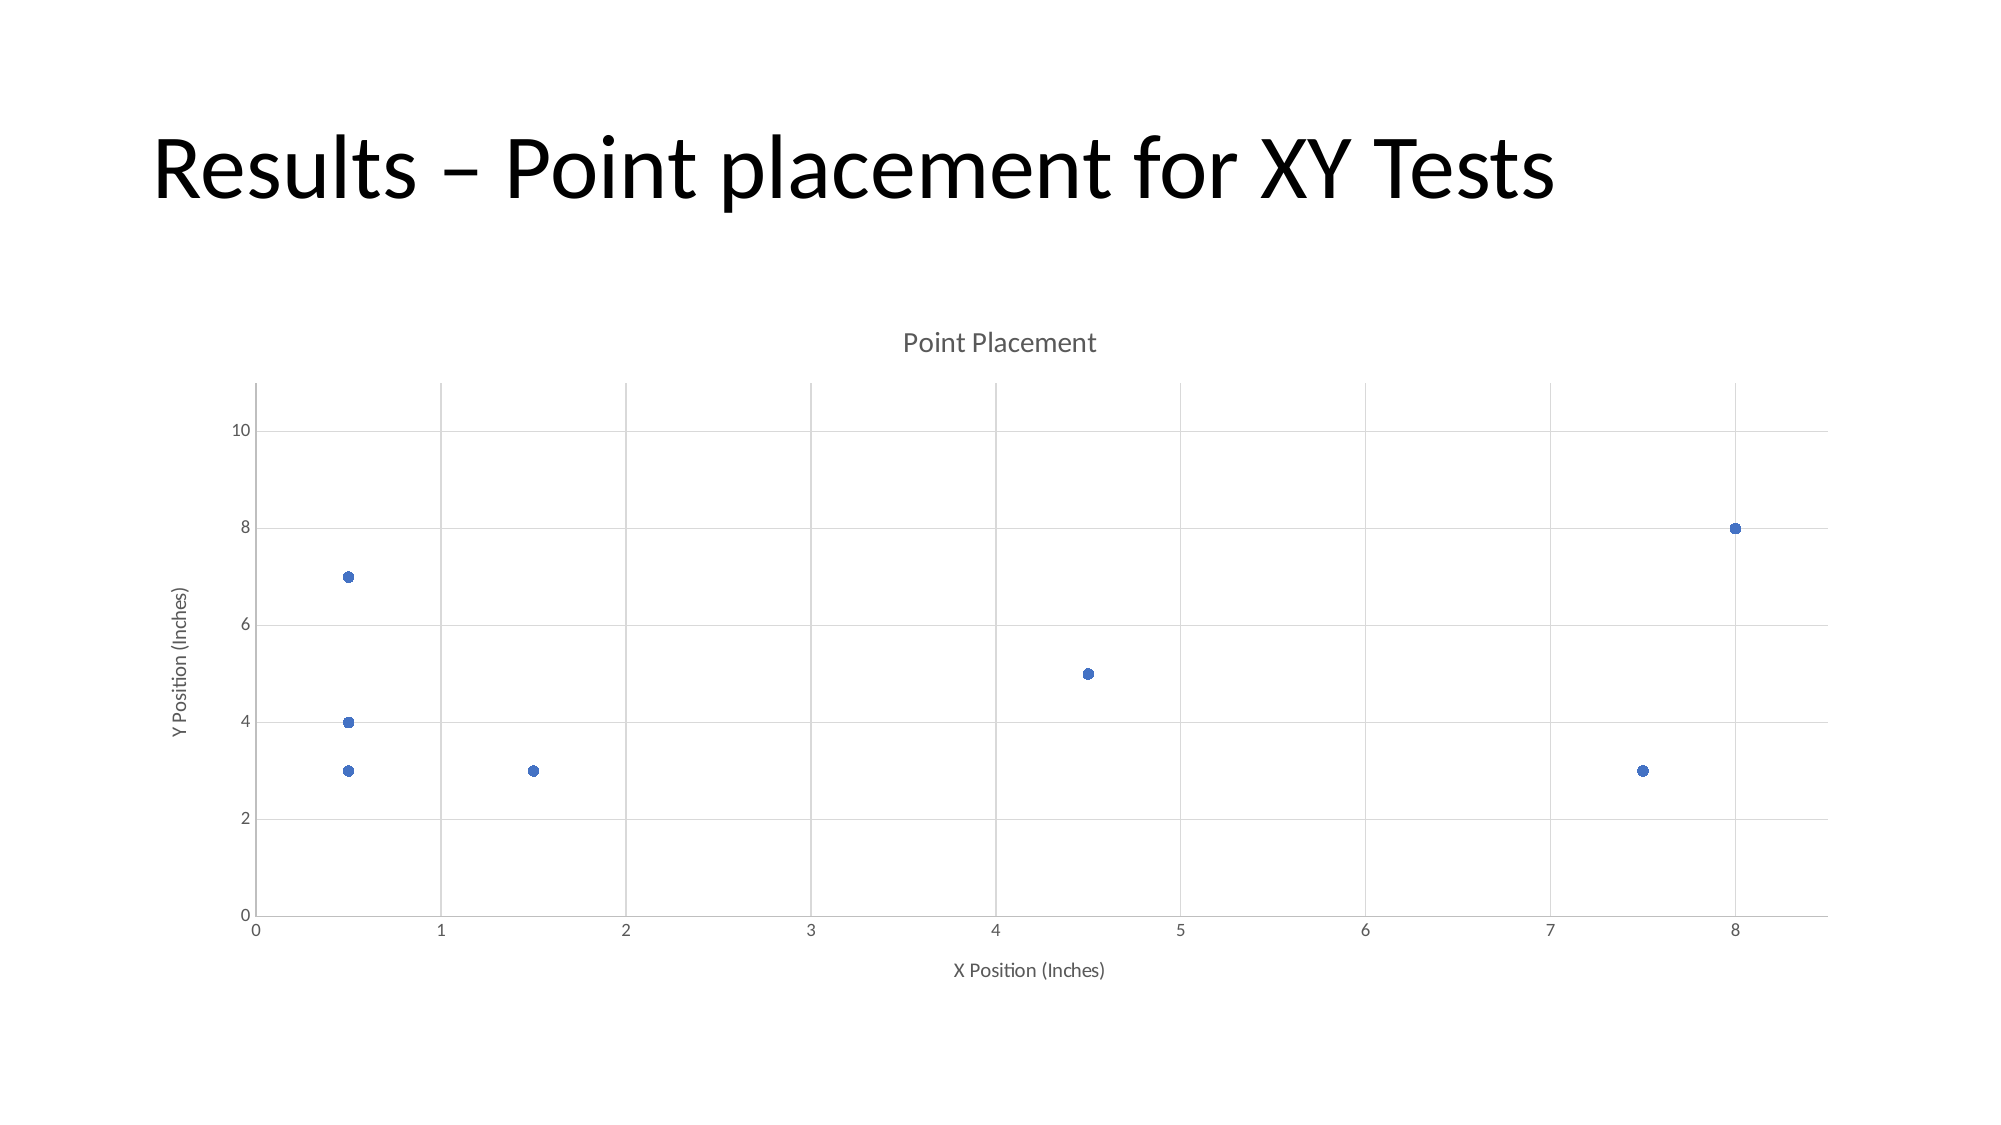

# Results – Point placement for XY Tests

### Chart: Point Placement

| Category |  |
|---|---|